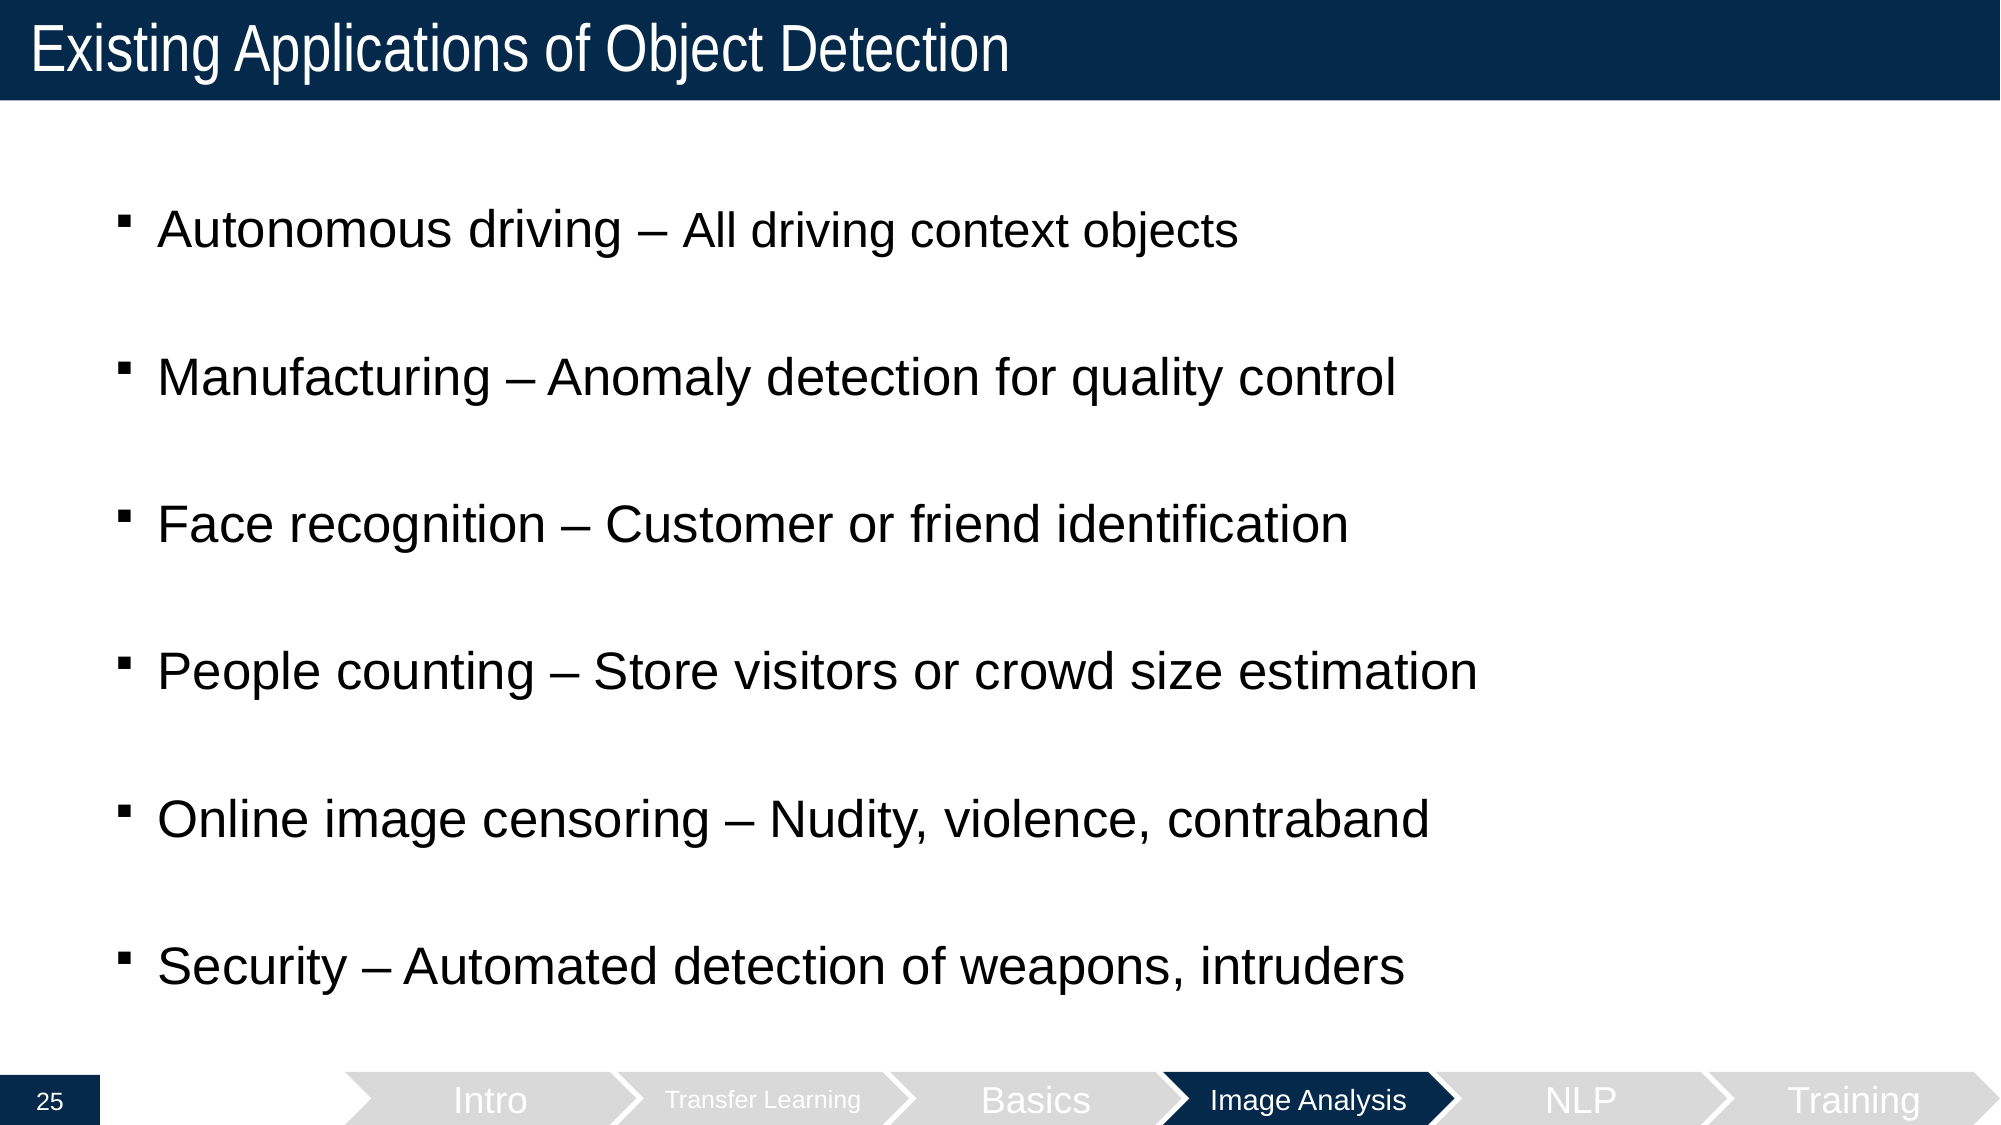

# Existing Applications of Object Detection
Autonomous driving – All driving context objects

Manufacturing – Anomaly detection for quality control

Face recognition – Customer or friend identification

People counting – Store visitors or crowd size estimation

Online image censoring – Nudity, violence, contraband

Security – Automated detection of weapons, intruders
Intro
Transfer Learning
Basics
Image Analysis
NLP
Training
25